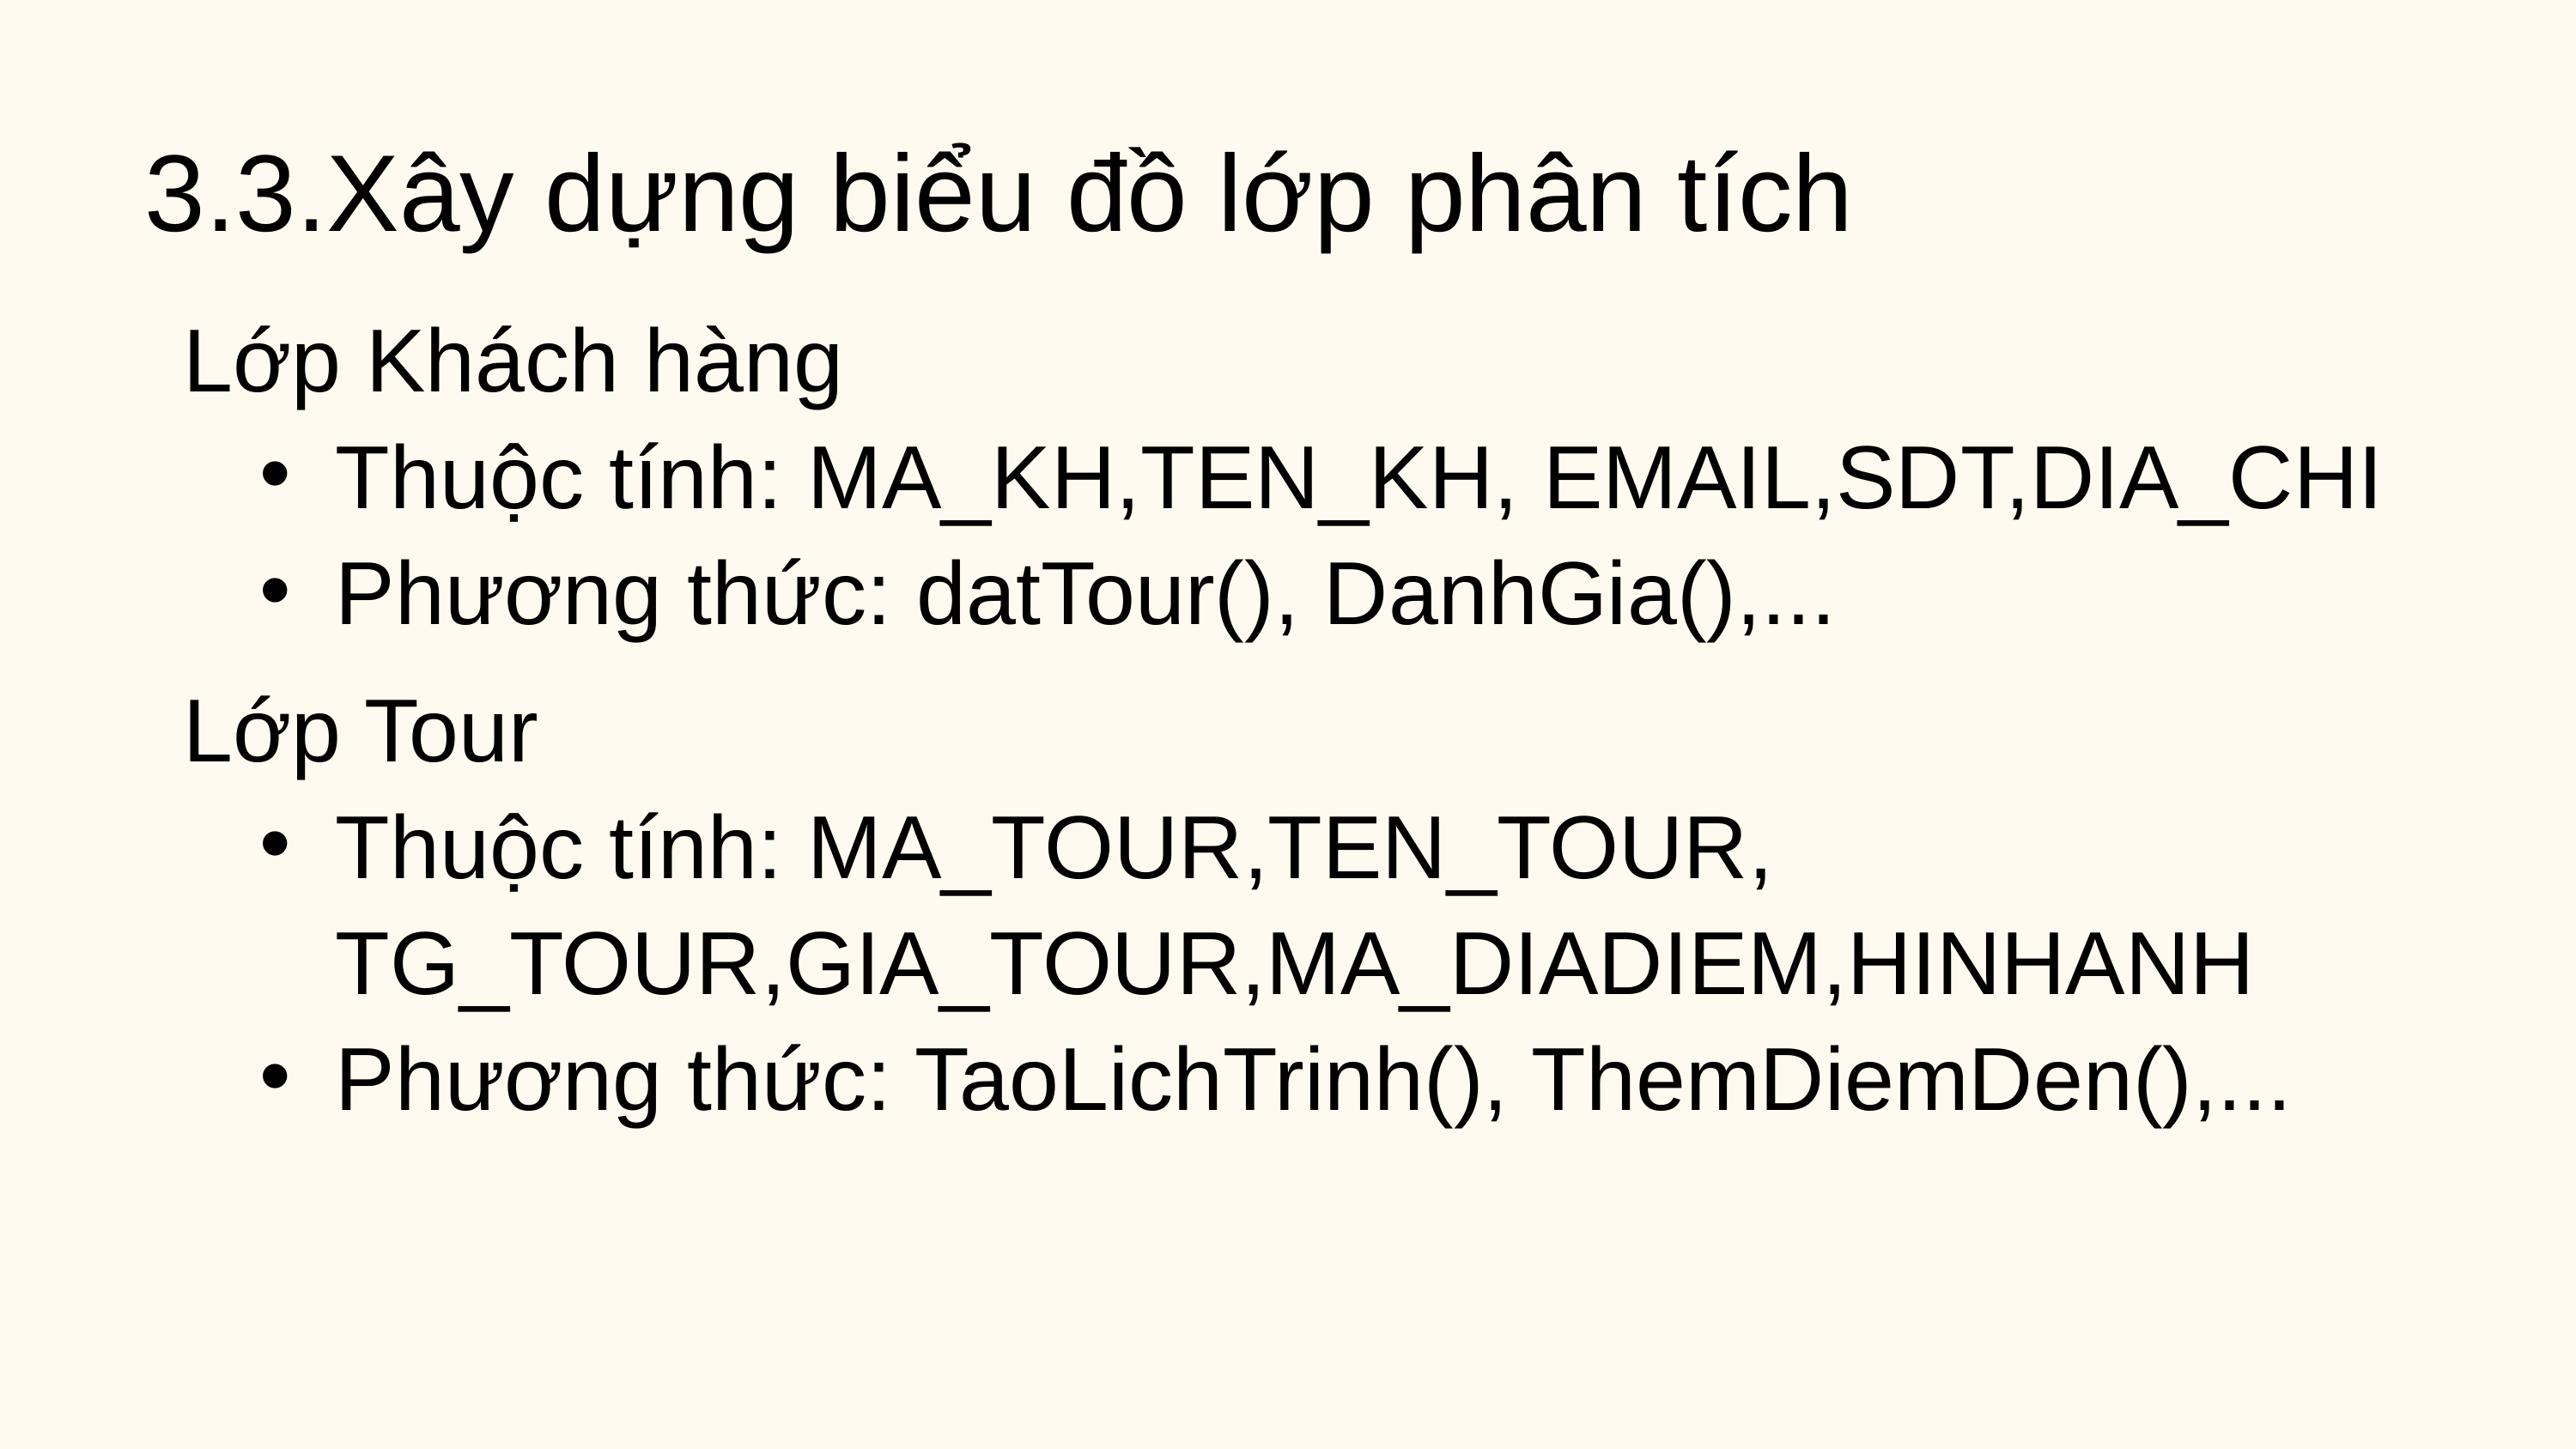

3.3.Xây dựng biểu đồ lớp phân tích

Lớp Khách hàng
Thuộc tính: MA_KH,TEN_KH, EMAIL,SDT,DIA_CHI
Phương thức: datTour(), DanhGia(),...

Lớp Tour
Thuộc tính: MA_TOUR,TEN_TOUR, TG_TOUR,GIA_TOUR,MA_DIADIEM,HINHANH
Phương thức: TaoLichTrinh(), ThemDiemDen(),...